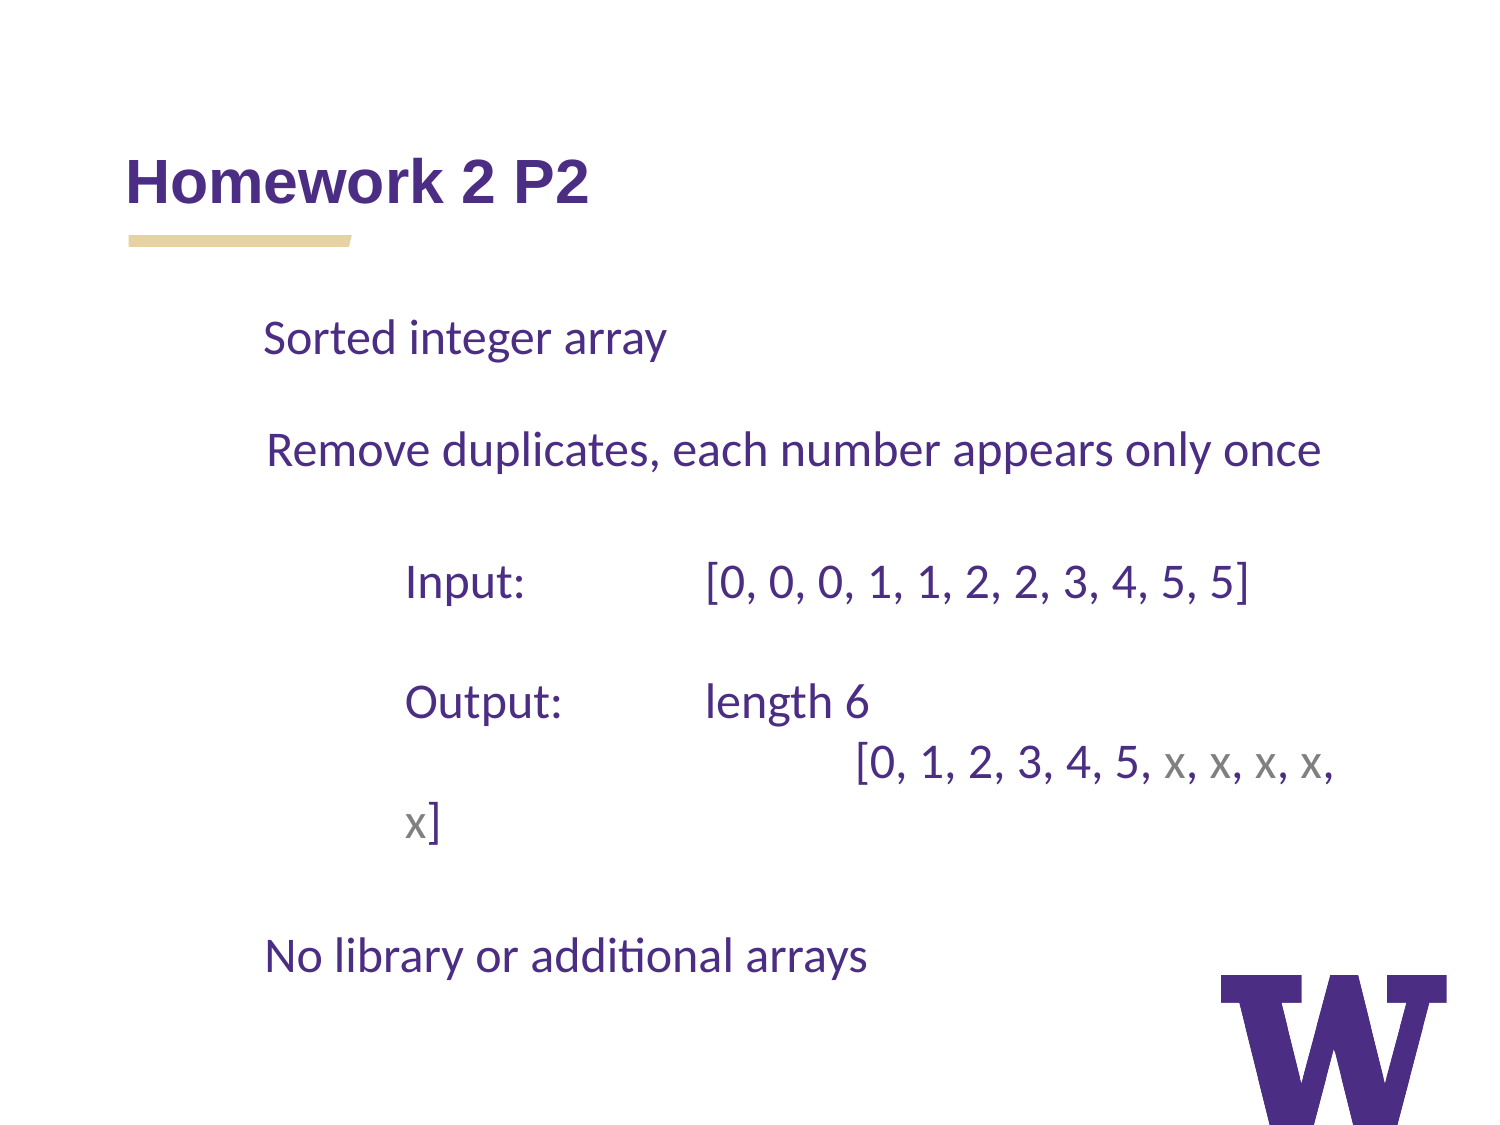

# Homework 2 P2
Sorted integer array
Remove duplicates, each number appears only once
Input: 		[0, 0, 0, 1, 1, 2, 2, 3, 4, 5, 5]

Output: 	length 6
			[0, 1, 2, 3, 4, 5, x, x, x, x, x]

No library or additional arrays